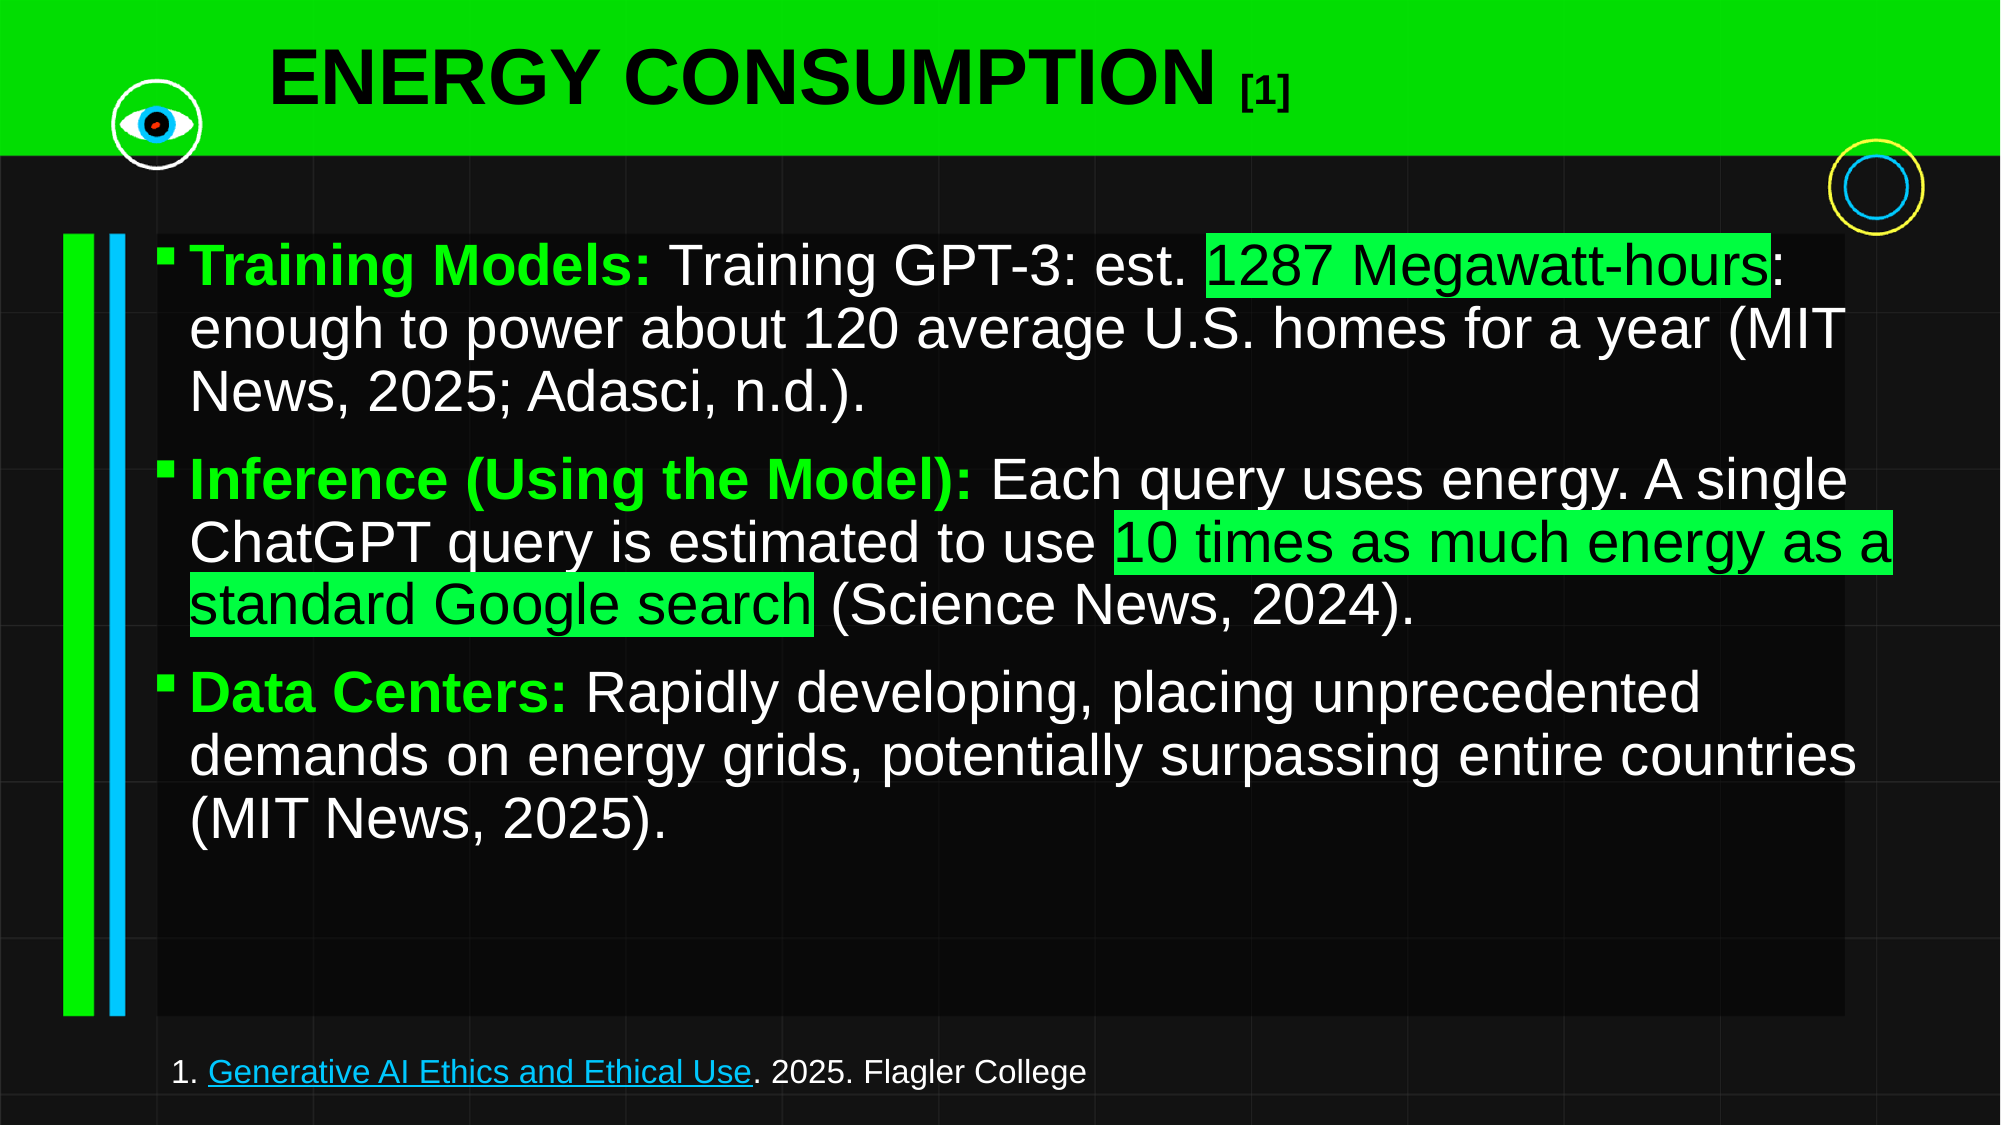

# ENERGY CONSUMPTION [1]
Training Models: Training GPT-3: est. 1287 Megawatt-hours: enough to power about 120 average U.S. homes for a year (MIT News, 2025; Adasci, n.d.).
Inference (Using the Model): Each query uses energy. A single ChatGPT query is estimated to use 10 times as much energy as a standard Google search (Science News, 2024).
Data Centers: Rapidly developing, placing unprecedented demands on energy grids, potentially surpassing entire countries (MIT News, 2025).
1. Generative AI Ethics and Ethical Use. 2025. Flagler College